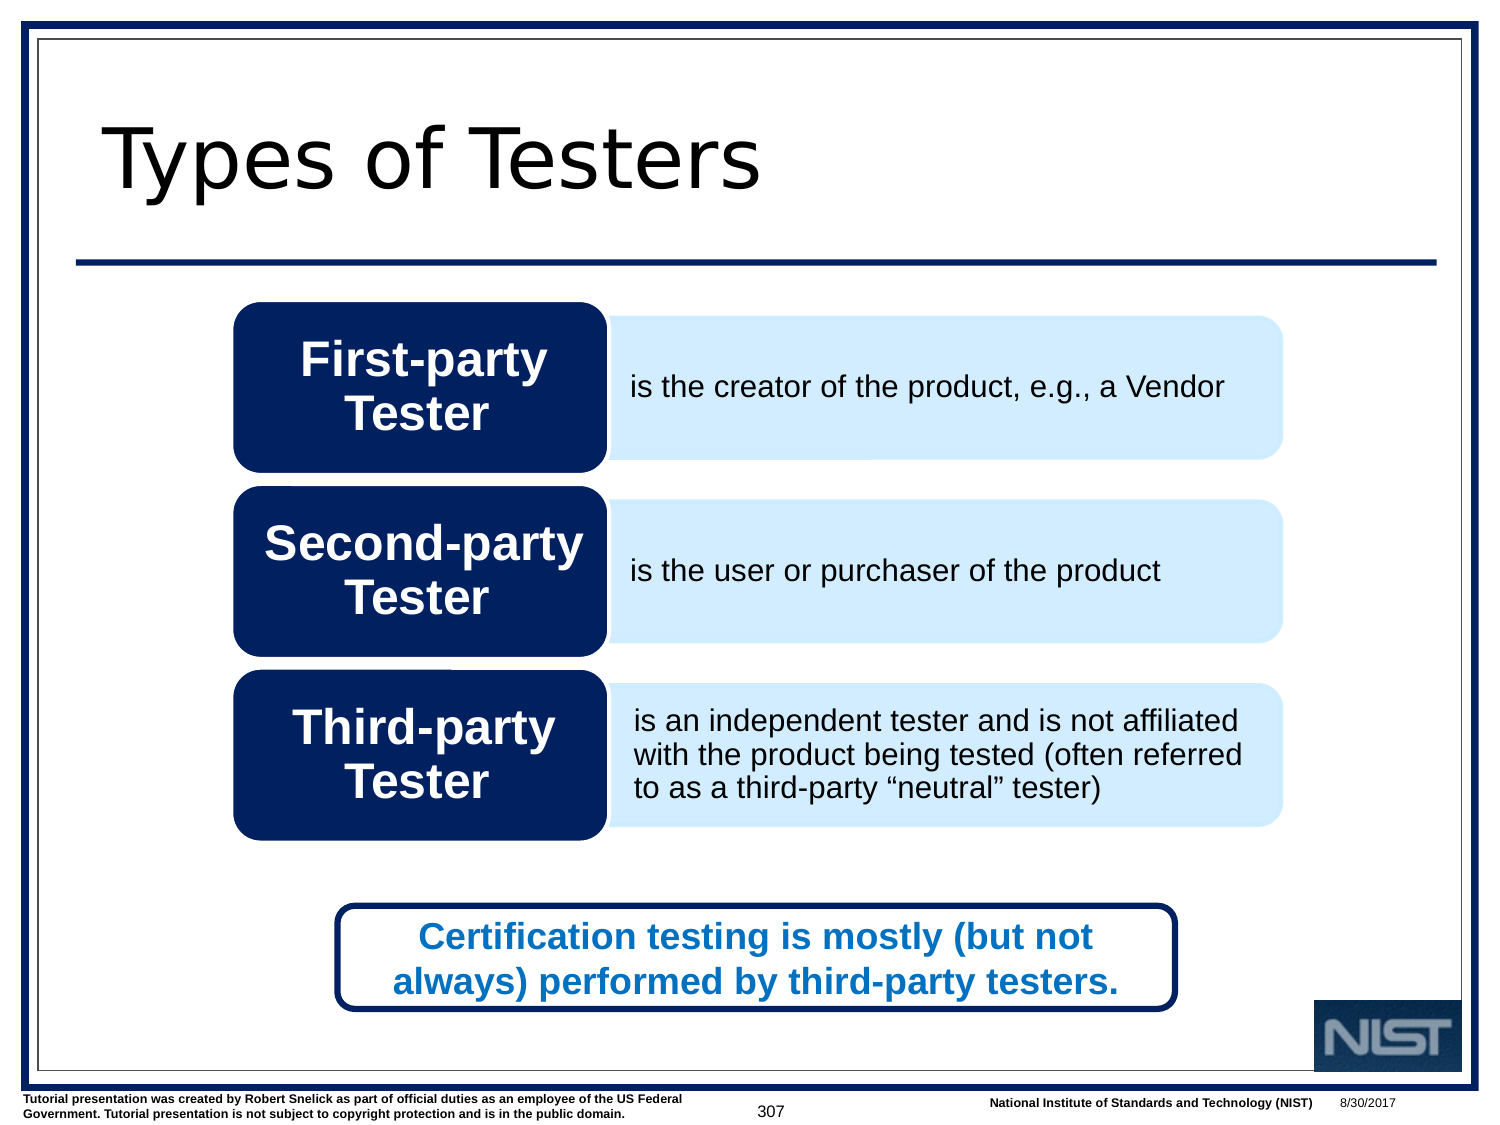

# Types of Testers
is the creator of the product, e.g., a Vendor
First-party Tester
is the user or purchaser of the product
Second-party Tester
is an independent tester and is not affiliated with the product being tested (often referred to as a third-party “neutral” tester)
Third-party Tester
Certification testing is mostly (but not always) performed by third-party testers.
307
8/30/2017